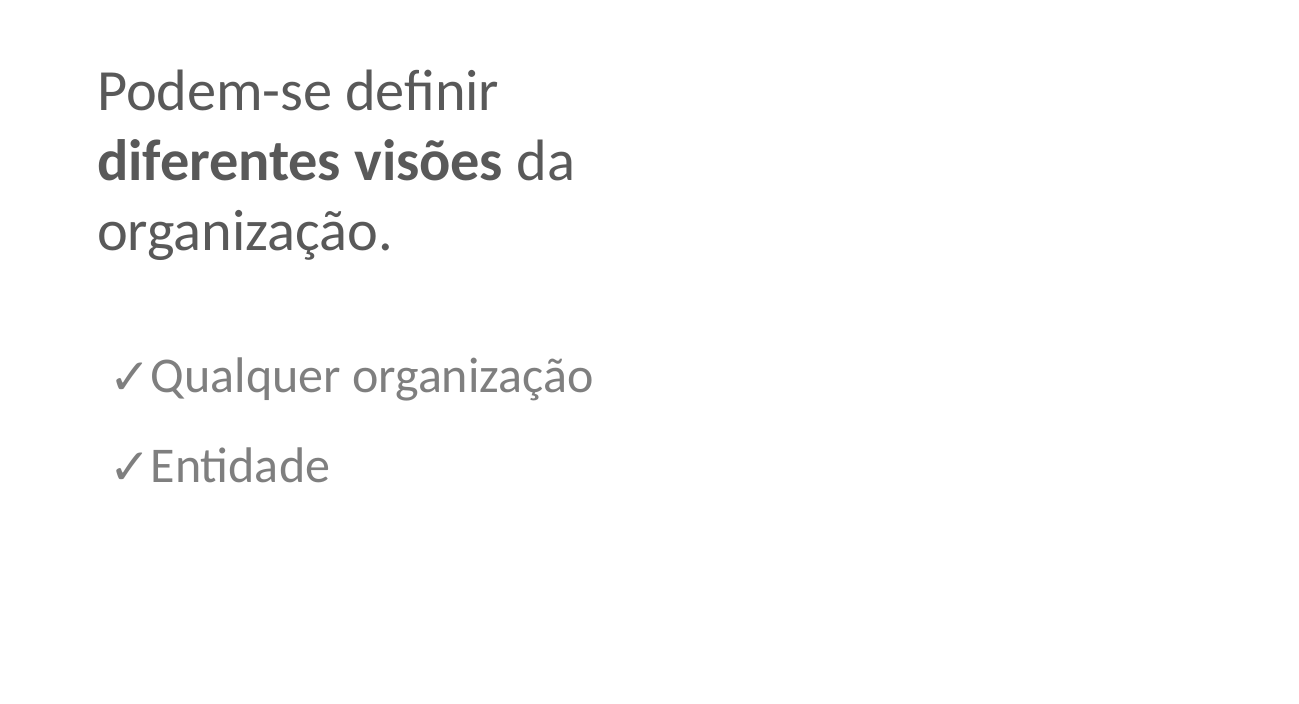

Podem-se definir diferentes visões da organização.
Qualquer organização
Entidade